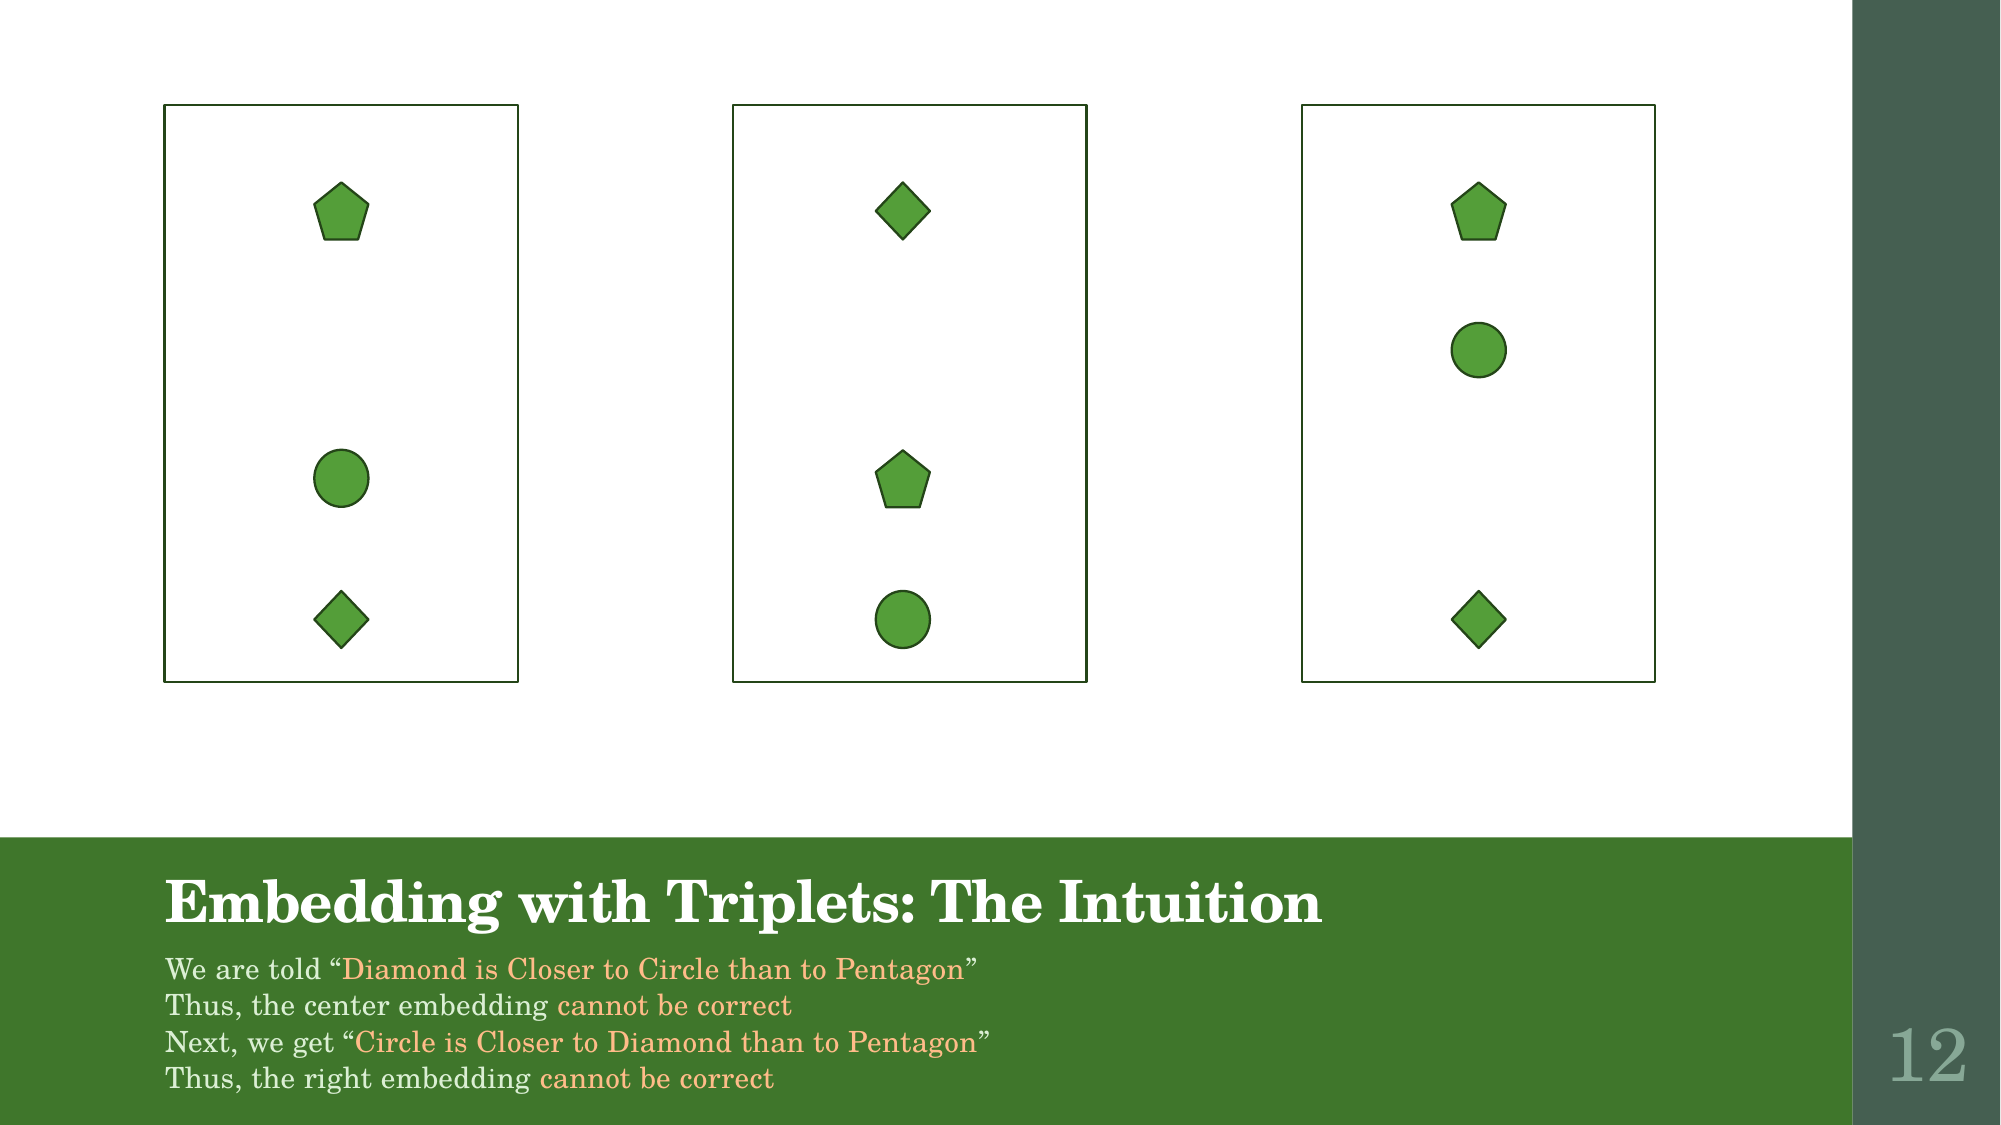

# Embedding with Triplets: The Intuition
We are told “Diamond is Closer to Circle than to Pentagon”
Thus, the center embedding cannot be correct
12
Next, we get “Circle is Closer to Diamond than to Pentagon”
Thus, the right embedding cannot be correct